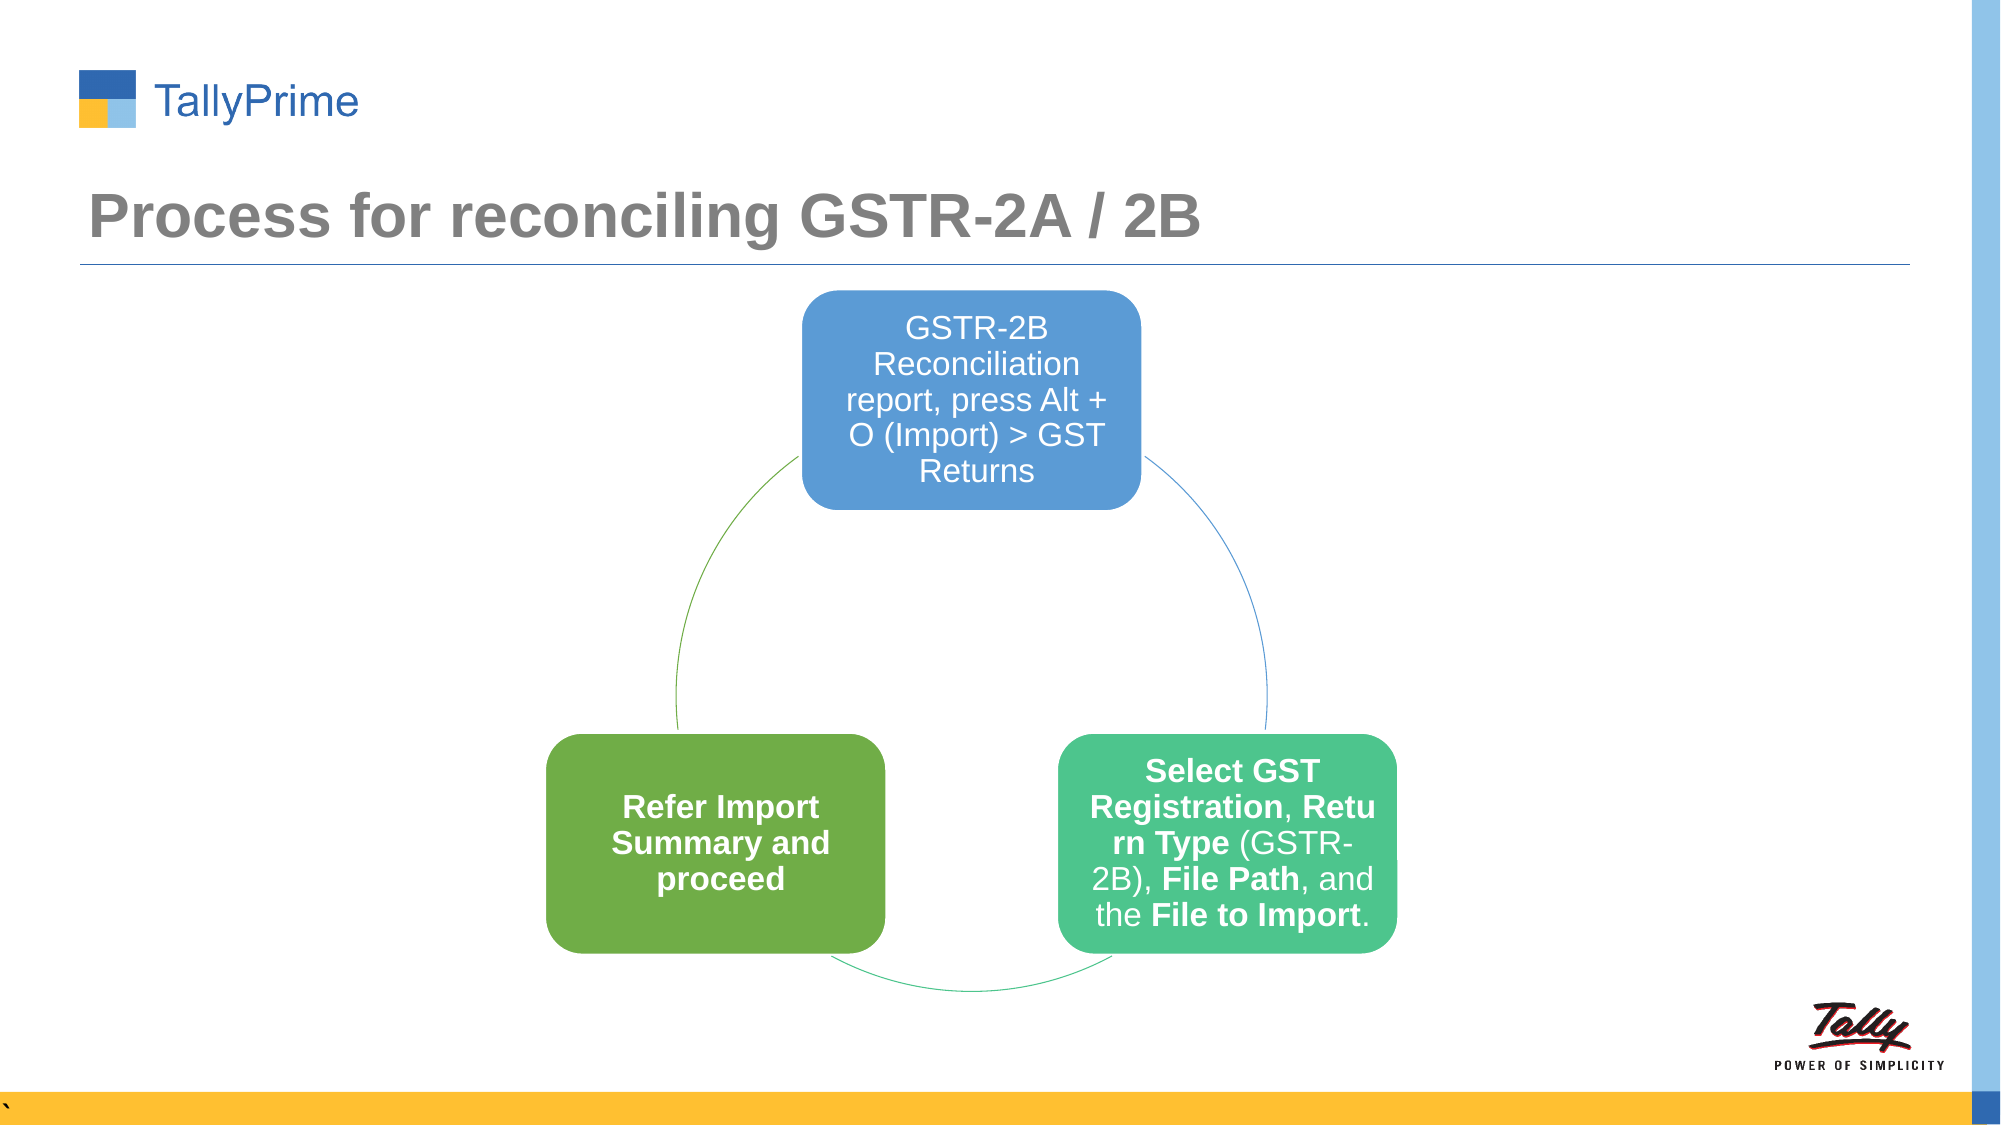

# Process for reconciling GSTR-2A / 2B
GSTR-2B Reconciliation report, press Alt + O (Import) > GST Returns
Select GST Registration, Return Type (GSTR-2B), File Path, and the File to Import.
Refer Import Summary and proceed